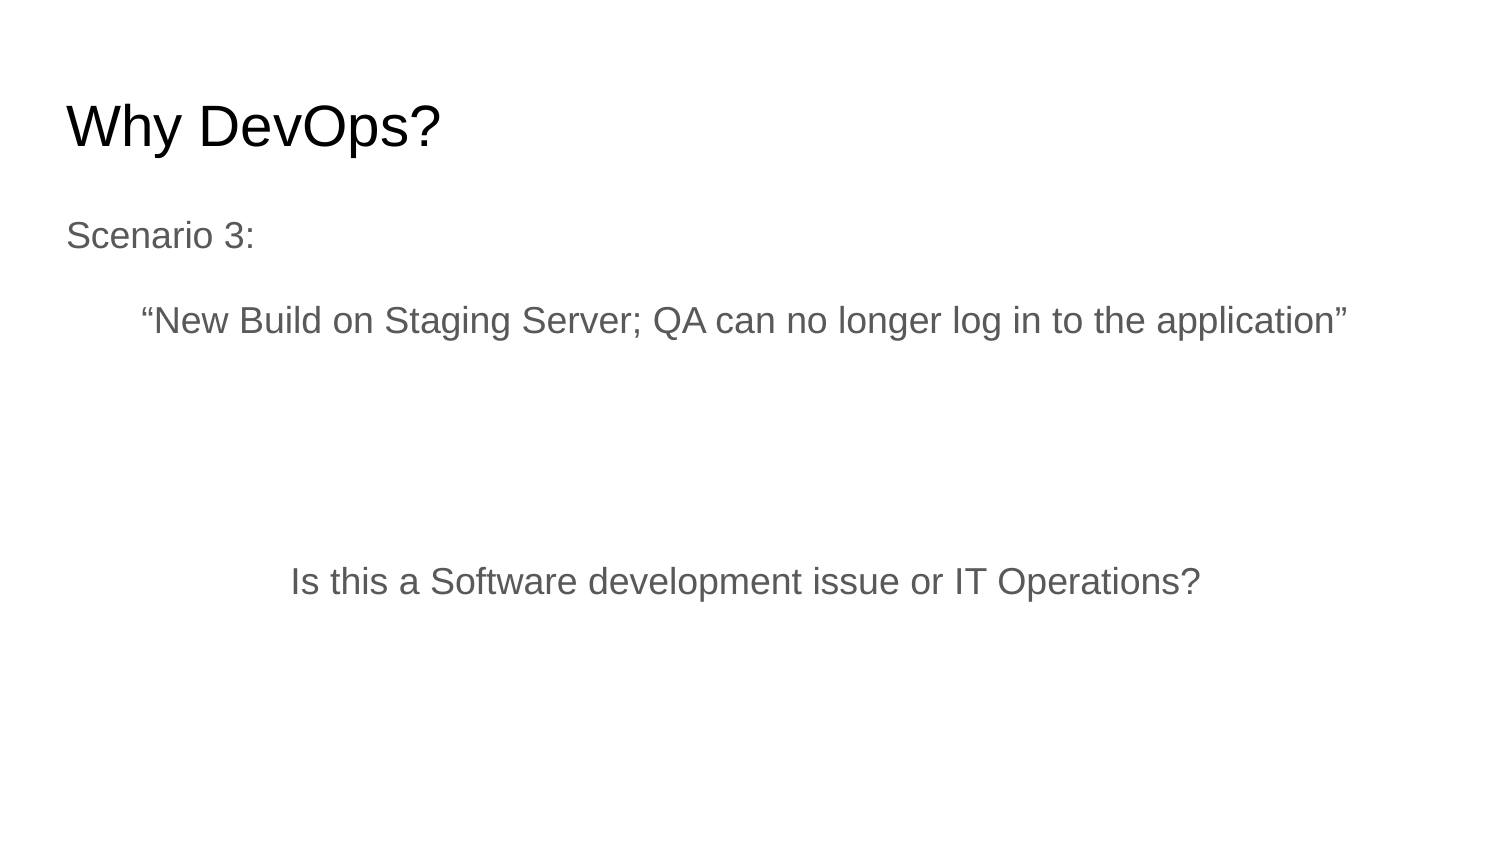

# Why DevOps?
Scenario 3:
“New Build on Staging Server; QA can no longer log in to the application”

Is this a Software development issue or IT Operations?